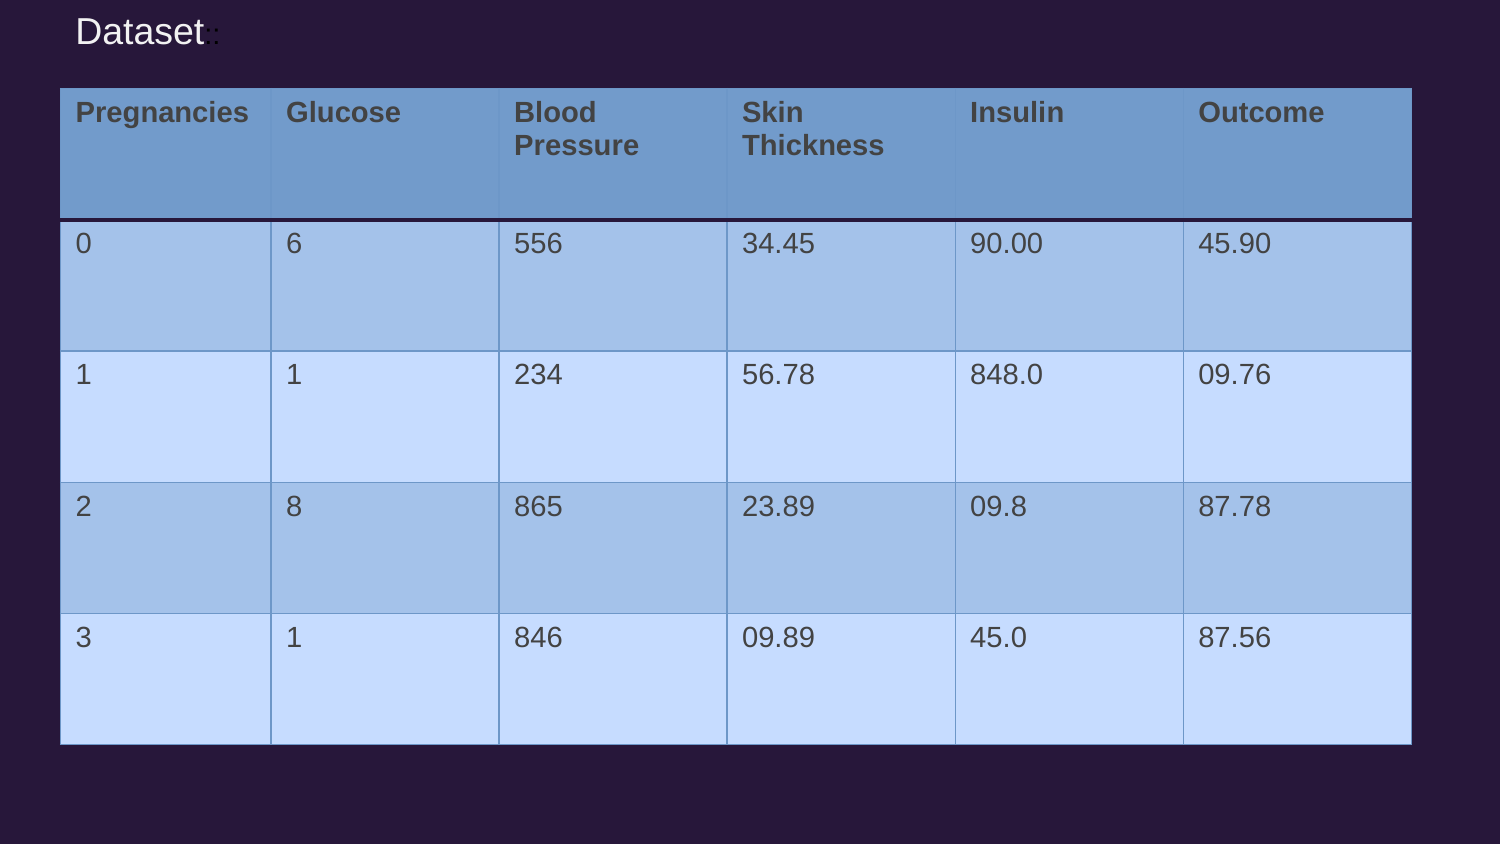

Dataset::
| Pregnancies | Glucose | Blood Pressure | Skin Thickness | Insulin | Outcome |
| --- | --- | --- | --- | --- | --- |
| 0 | 6 | 556 | 34.45 | 90.00 | 45.90 |
| 1 | 1 | 234 | 56.78 | 848.0 | 09.76 |
| 2 | 8 | 865 | 23.89 | 09.8 | 87.78 |
| 3 | 1 | 846 | 09.89 | 45.0 | 87.56 |
#